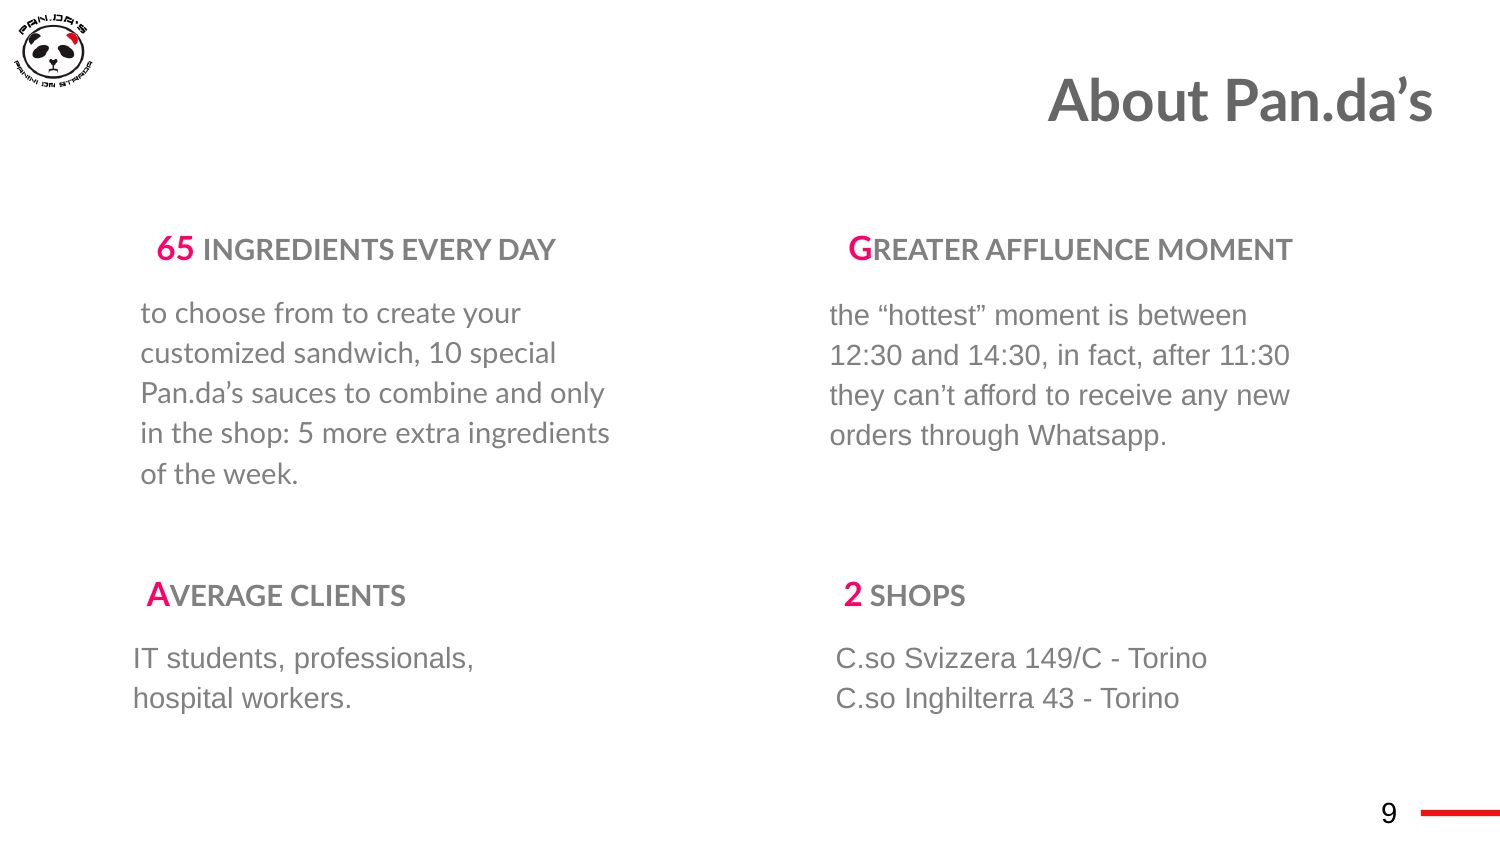

About Pan.da’s
65 INGREDIENTS EVERY DAY

GREATER AFFLUENCE MOMENT
to choose from to create your customized sandwich, 10 special Pan.da’s sauces to combine and only in the shop: 5 more extra ingredients of the week.
the “hottest” moment is between 12:30 and 14:30, in fact, after 11:30 they can’t afford to receive any new orders through Whatsapp.
2 SHOPS

AVERAGE CLIENTS

IT students, professionals,
hospital workers.
C.so Svizzera 149/C - Torino
C.so Inghilterra 43 - Torino
9